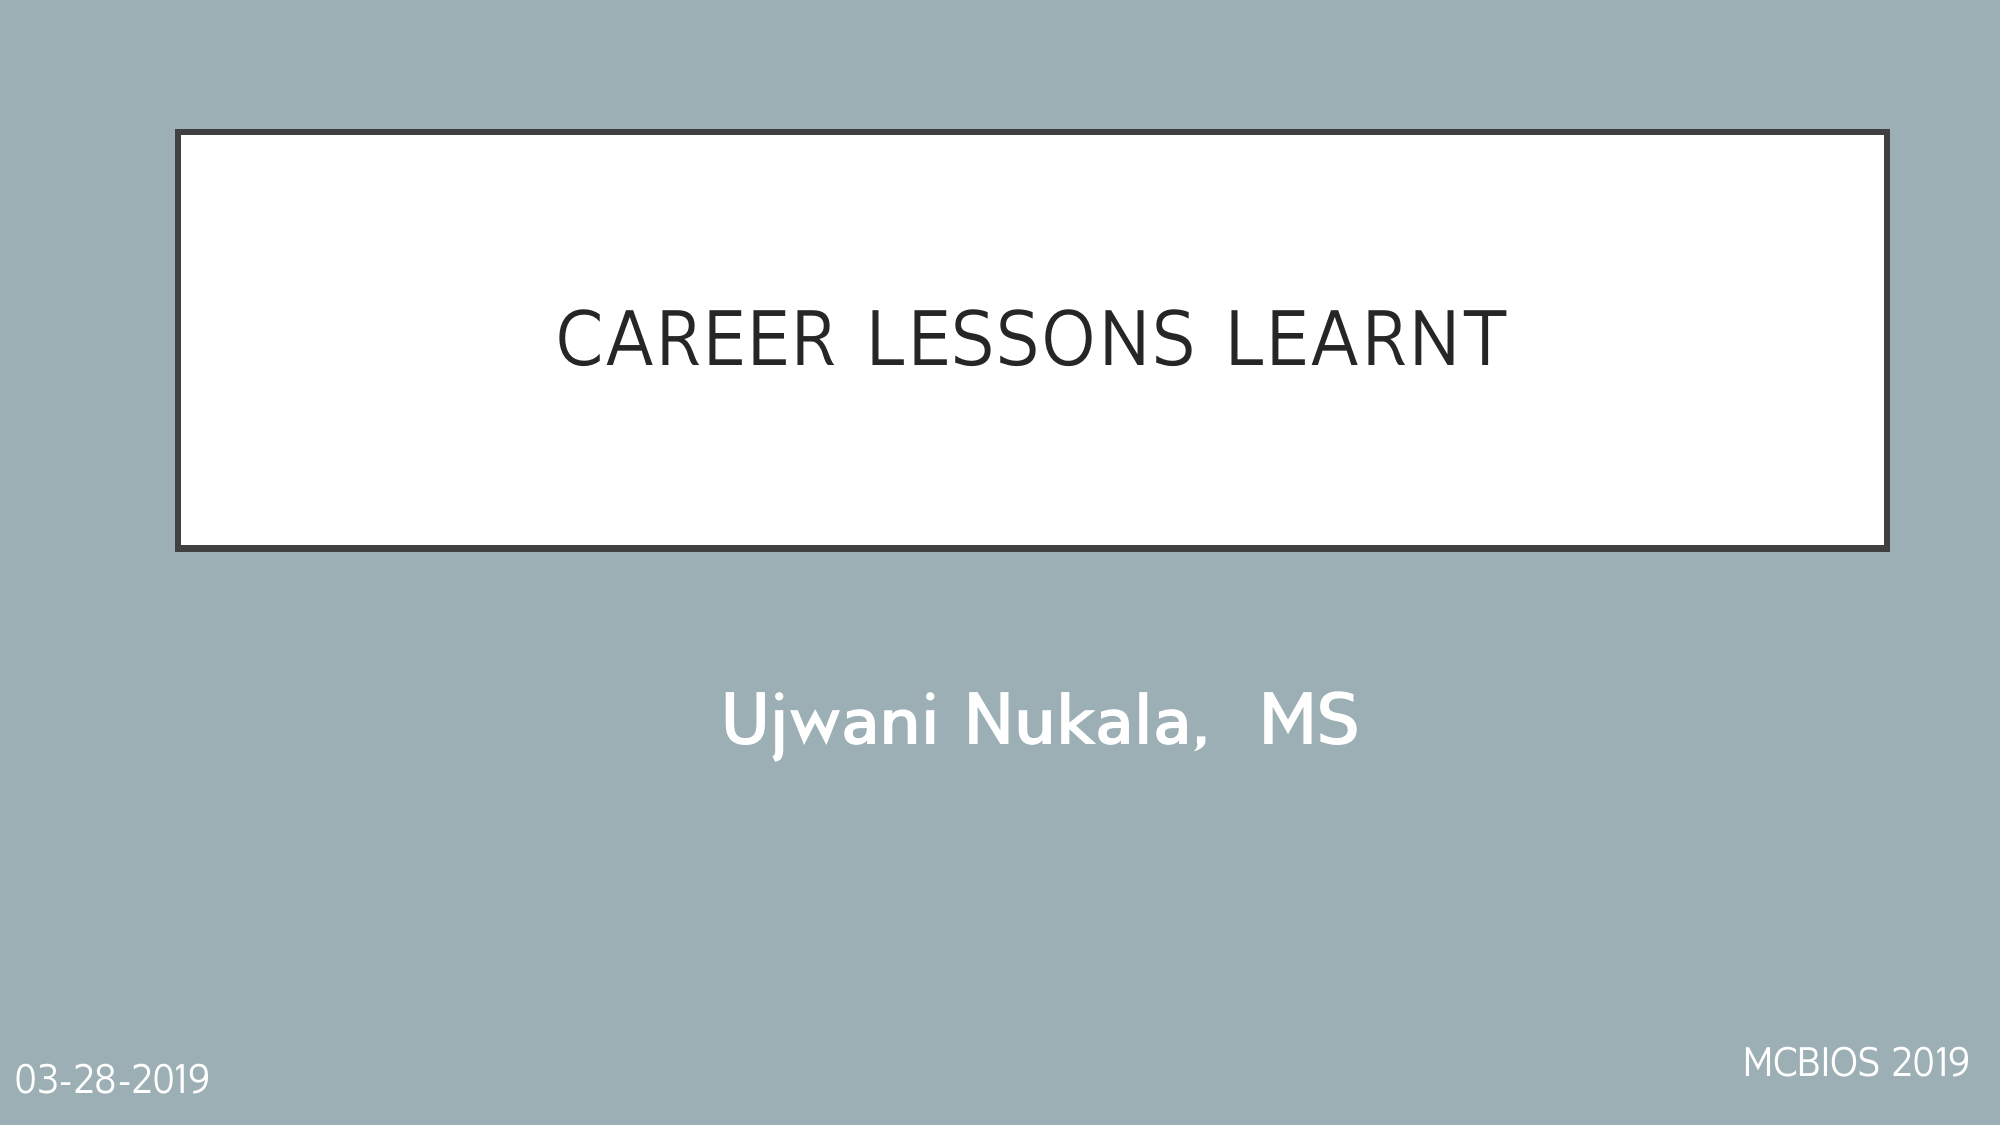

# Career Lessons Learnt
Ujwani Nukala,  MS
MCBIOS 2019
03-28-2019